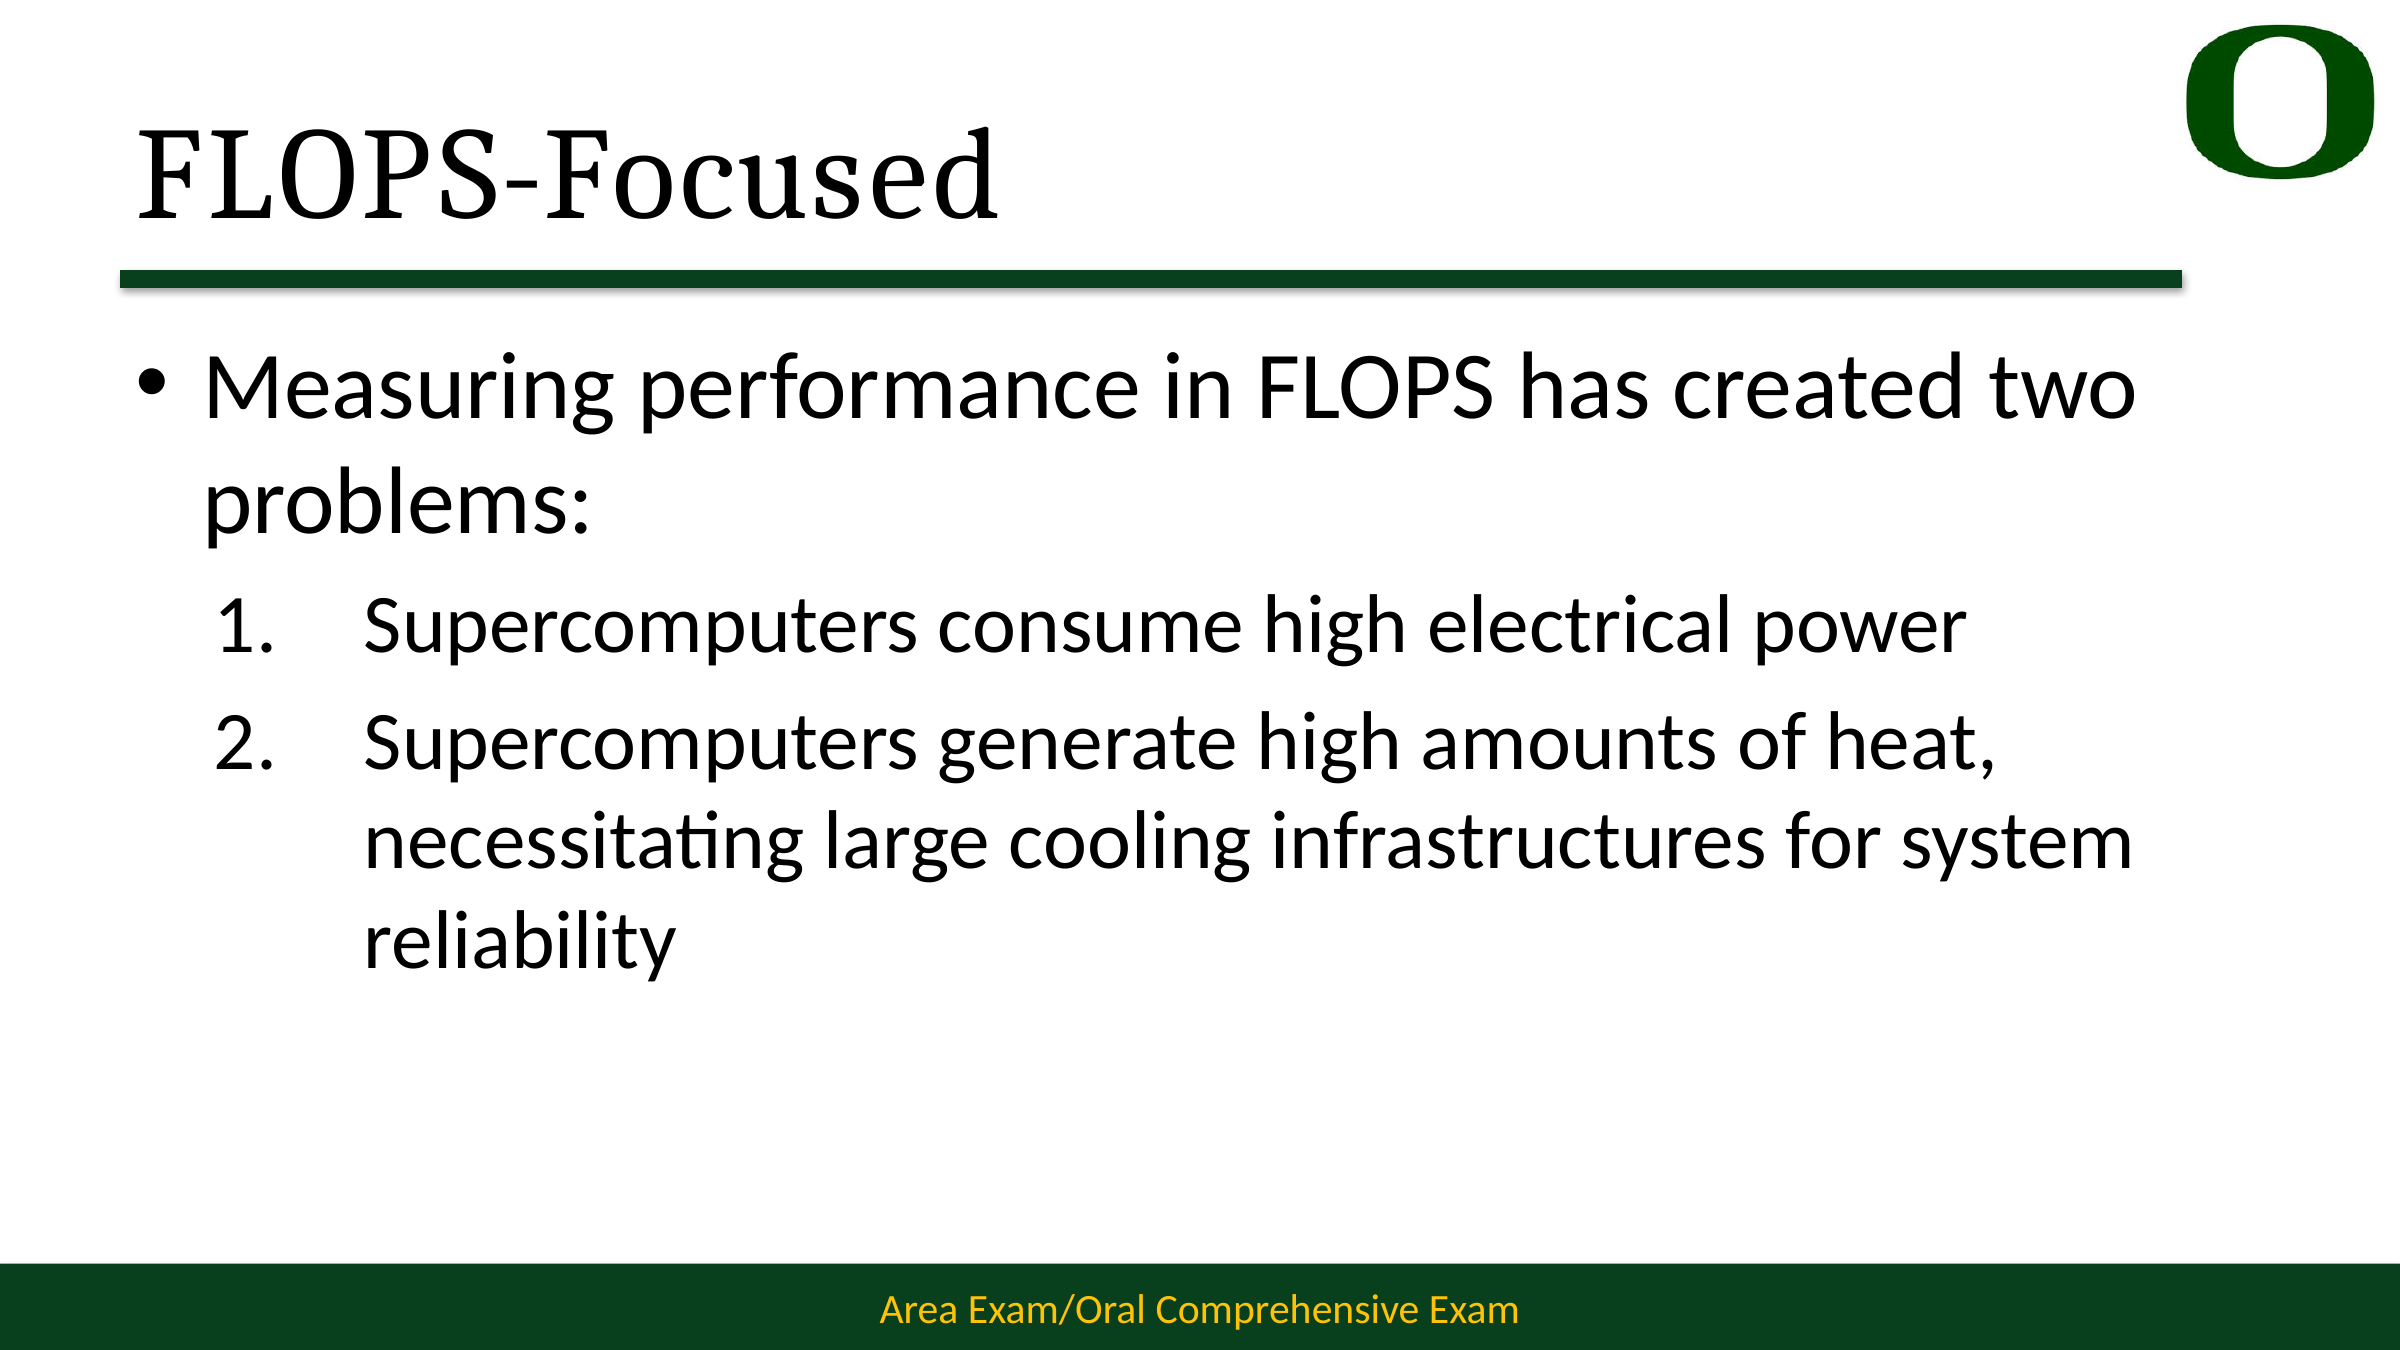

# FLOPS-Focused
Measuring performance in FLOPS has created two problems:
Supercomputers consume high electrical power
Supercomputers generate high amounts of heat, necessitating large cooling infrastructures for system reliability
49